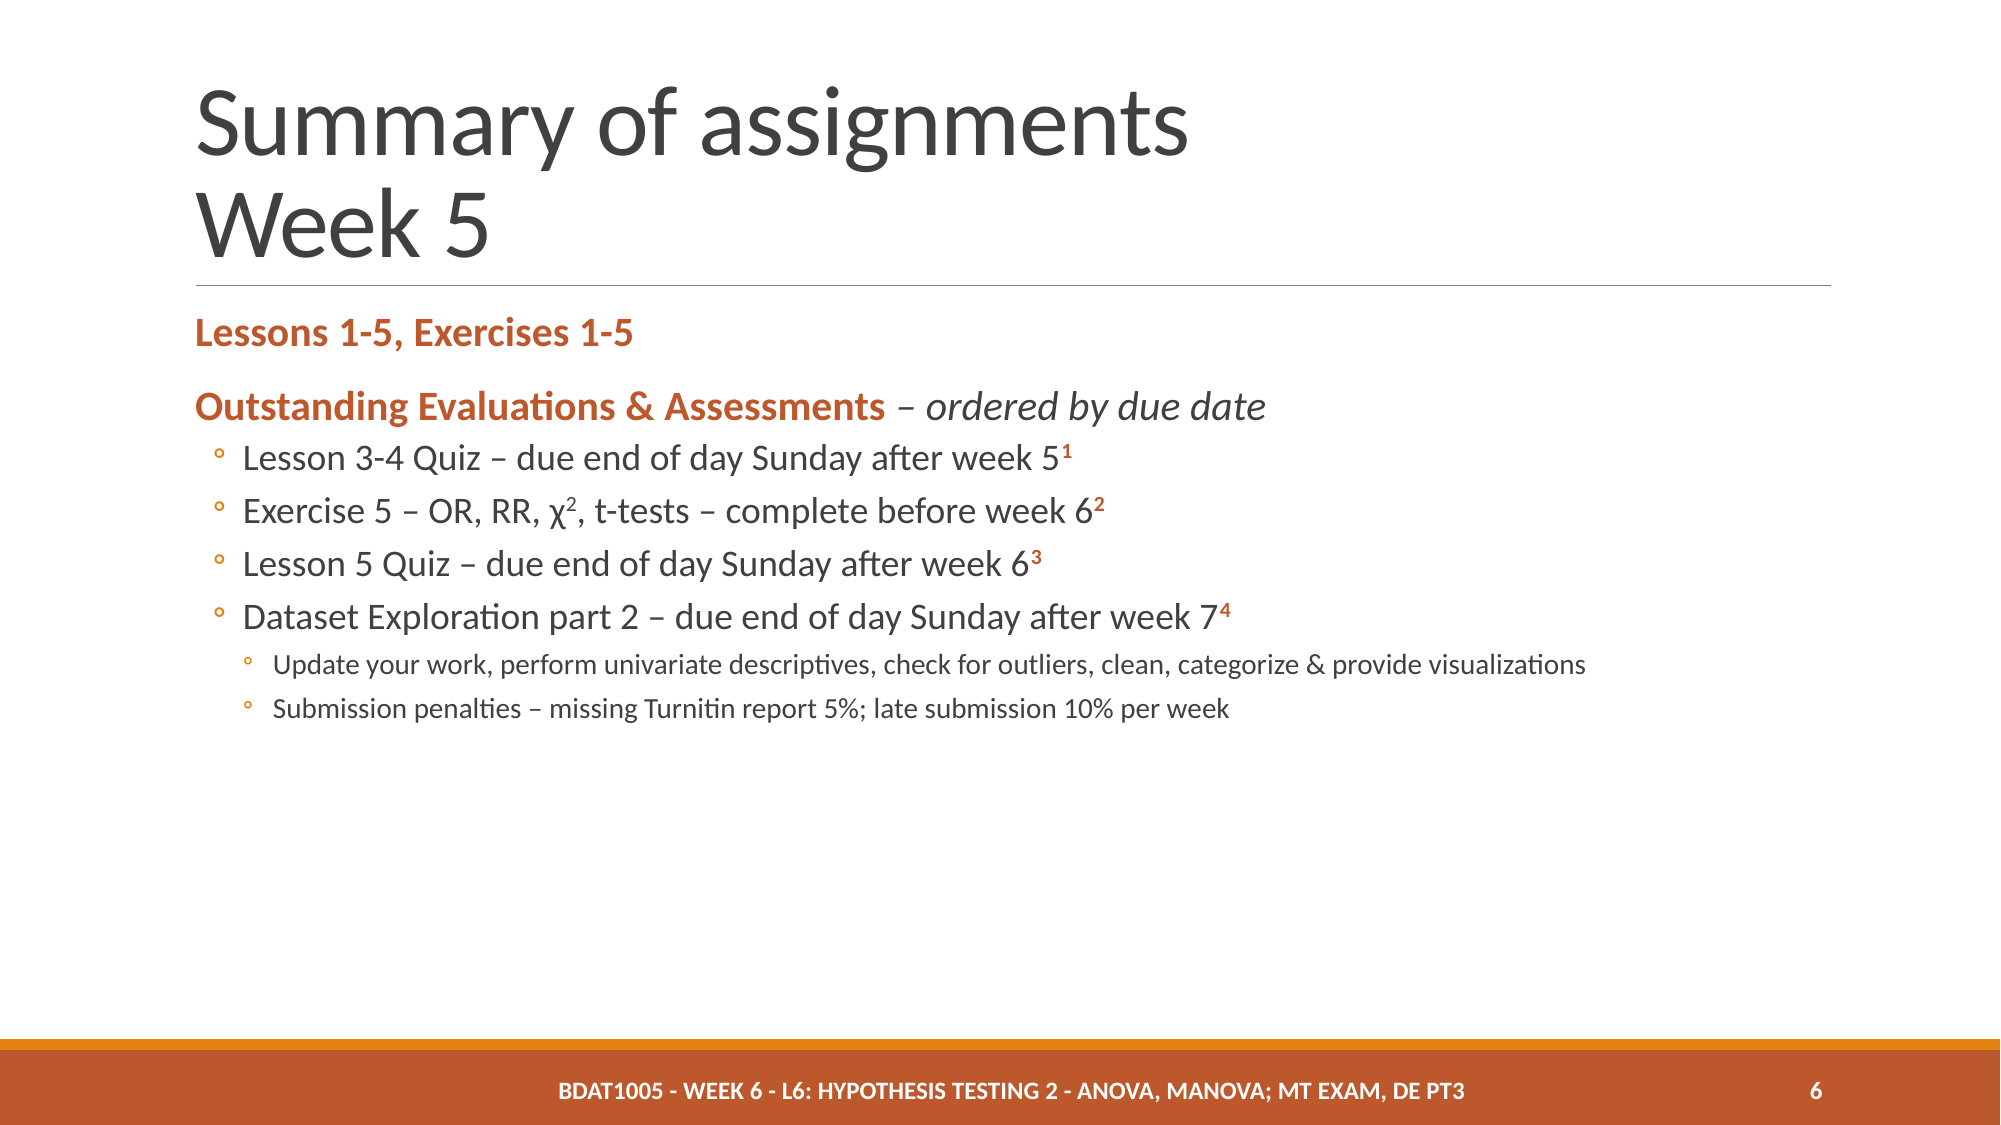

# Summary of assignments Week 5
Lessons 1-5, Exercises 1-5
Outstanding Evaluations & Assessments – ordered by due date
Lesson 3-4 Quiz – due end of day Sunday after week 51
Exercise 5 – OR, RR, χ2, t-tests – complete before week 62
Lesson 5 Quiz – due end of day Sunday after week 63
Dataset Exploration part 2 – due end of day Sunday after week 74
Update your work, perform univariate descriptives, check for outliers, clean, categorize & provide visualizations
Submission penalties – missing Turnitin report 5%; late submission 10% per week
BDAT1005 - Week 6 - L6: Hypothesis Testing 2 - ANOVA, MANOVA; MT Exam, DE pt3
6